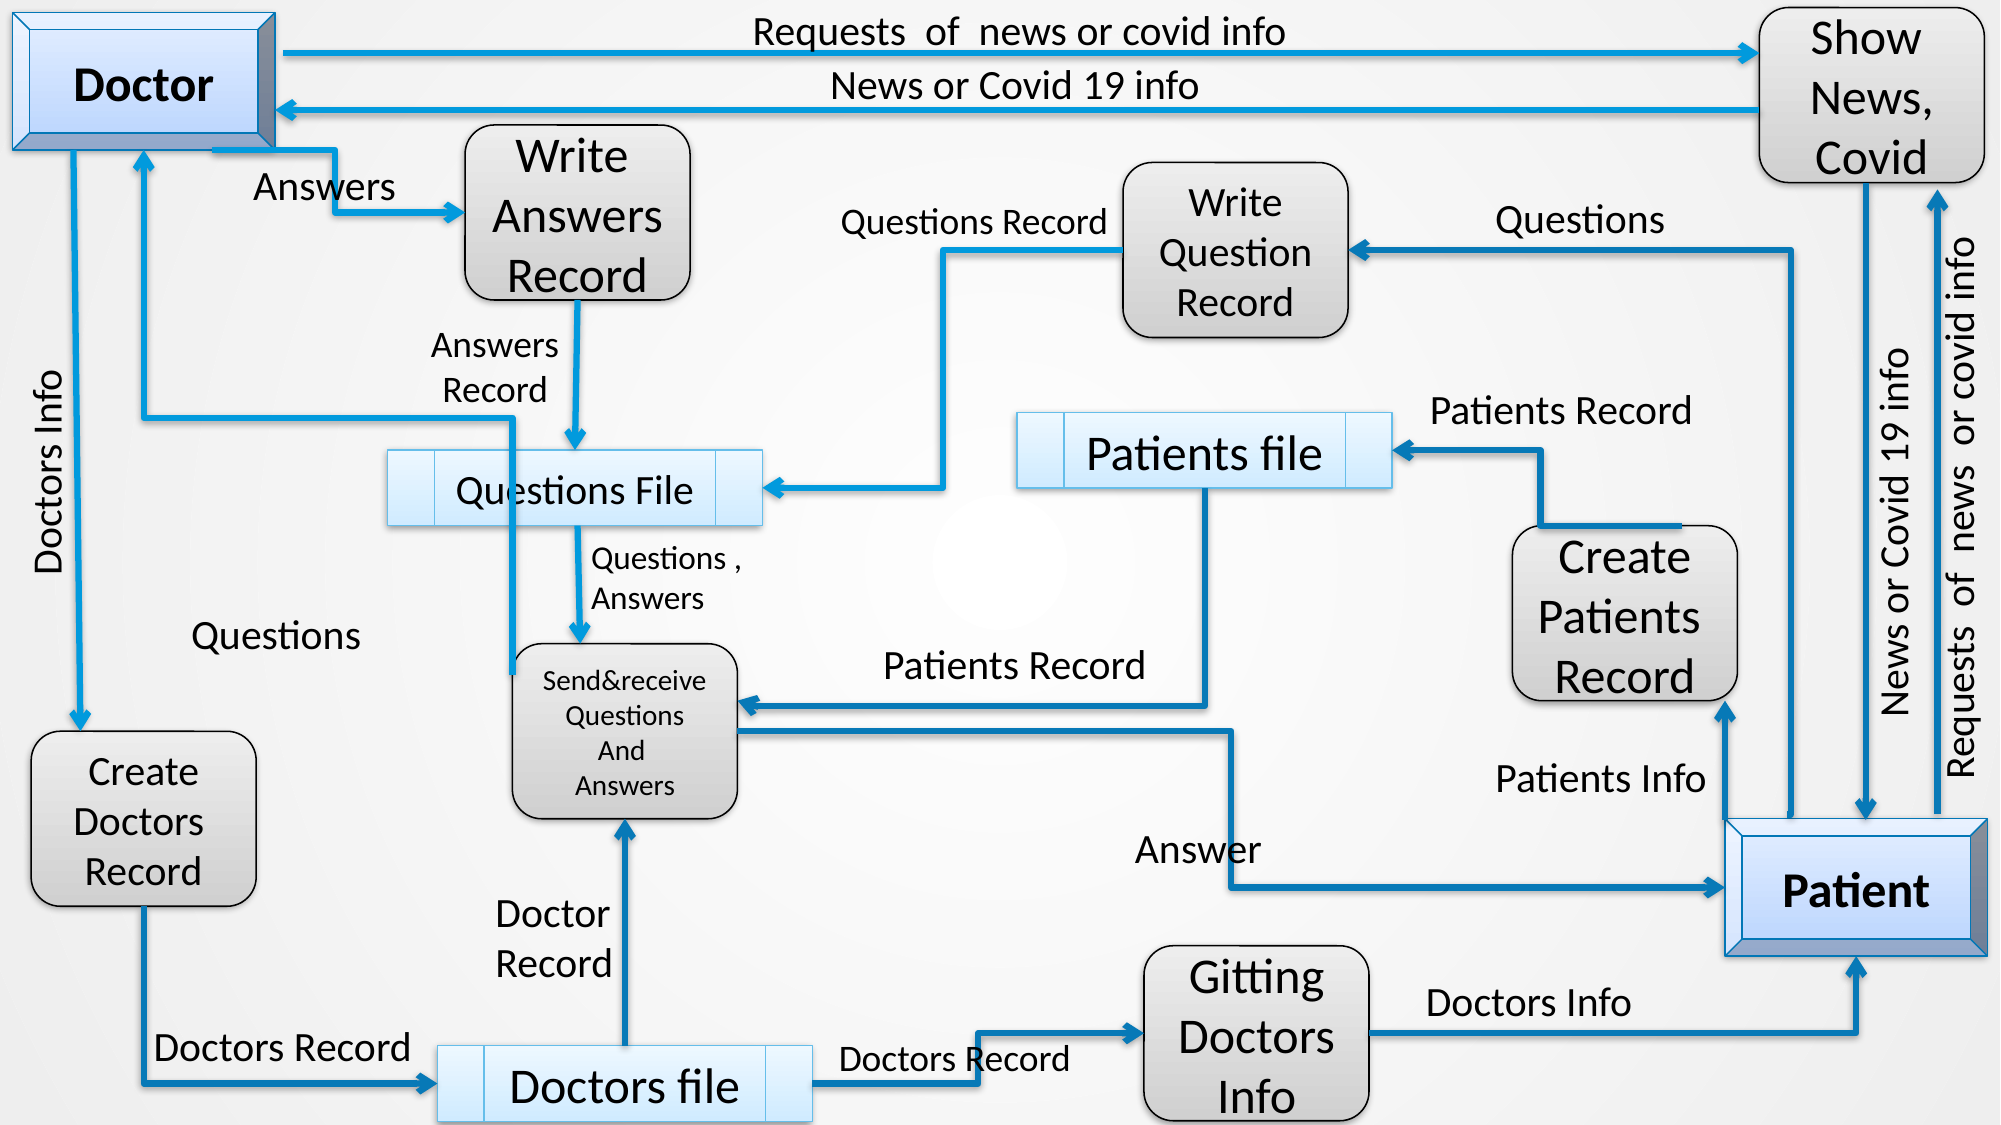

Requests  of  news or covid info
Show
News,
Covid
Doctor
News or Covid 19 info
Write
Answers
Record
Answers
Write
Question
Record
Questions
Questions Record
Answers
Record
Patients Record
Patients file
Doctors Info
Questions File
Requests  of  news  or covid info
News or Covid 19 info
Create
Patients
Record
Questions ,
Answers
Questions
Patients Record
Send&receive
Questions
And
Answers
Create
Doctors
Record
Patients Info
Answer
Patient
Doctor Record
Gitting
Doctors
Info
Doctors Info
Doctors Record
Doctors Record
Doctors file